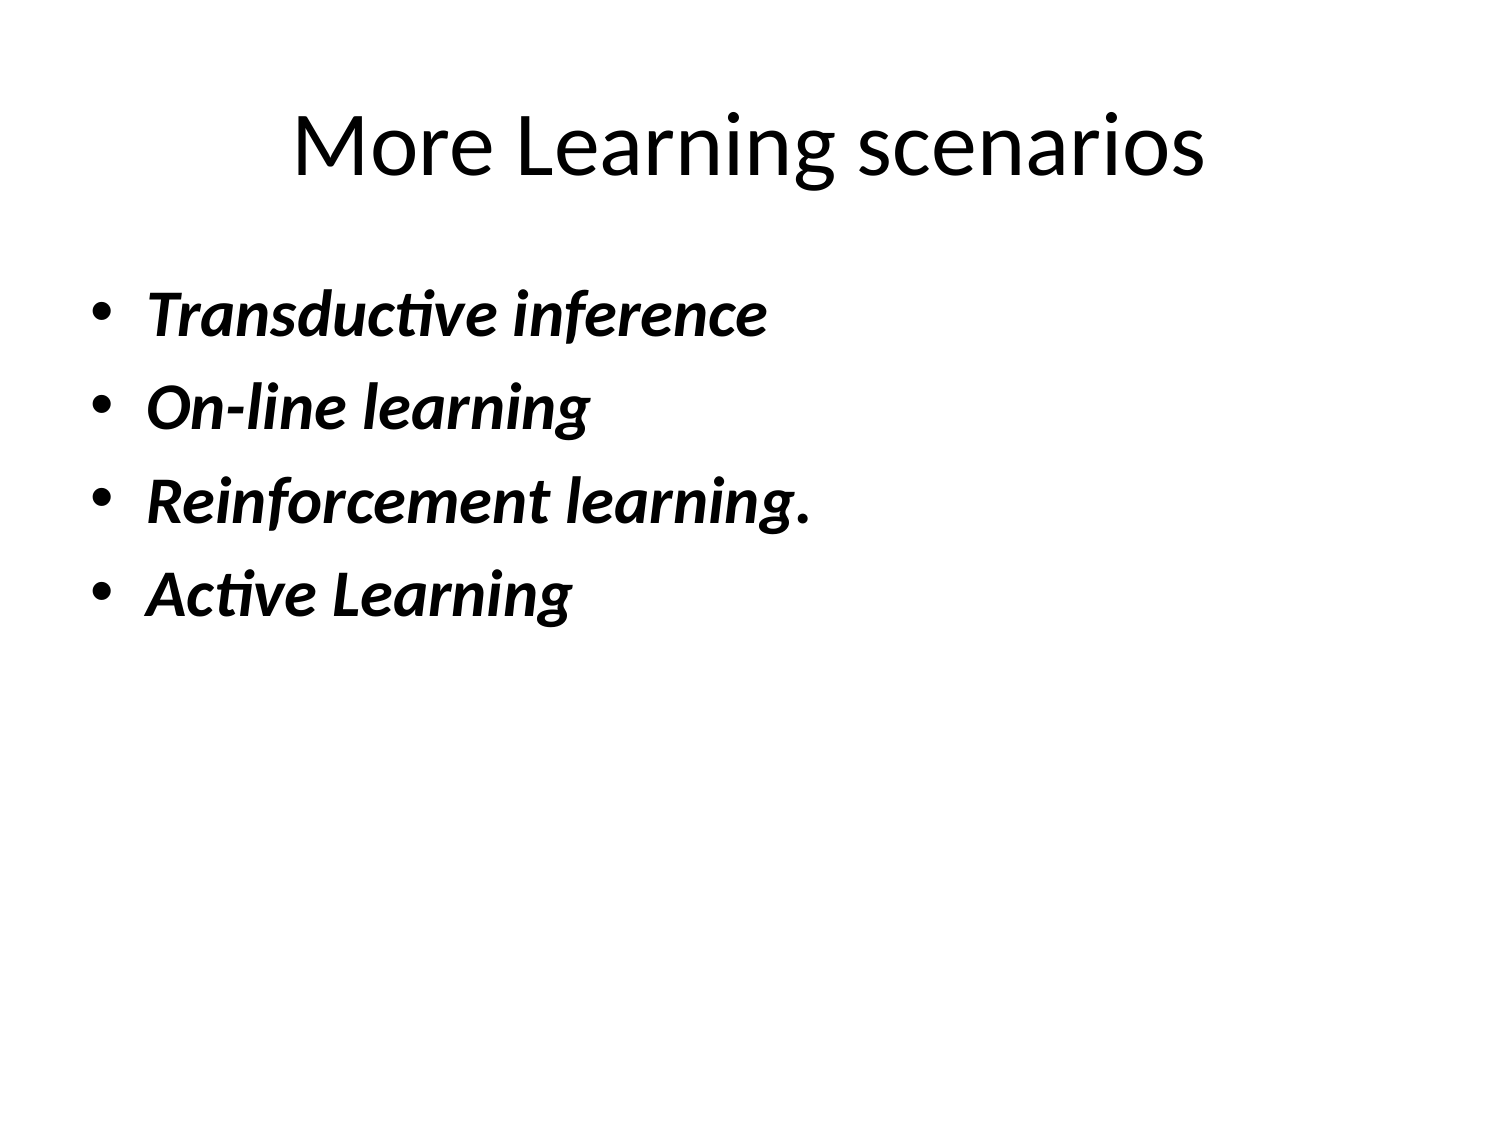

# More Learning scenarios
Transductive inference
On-line learning
Reinforcement learning.
Active Learning